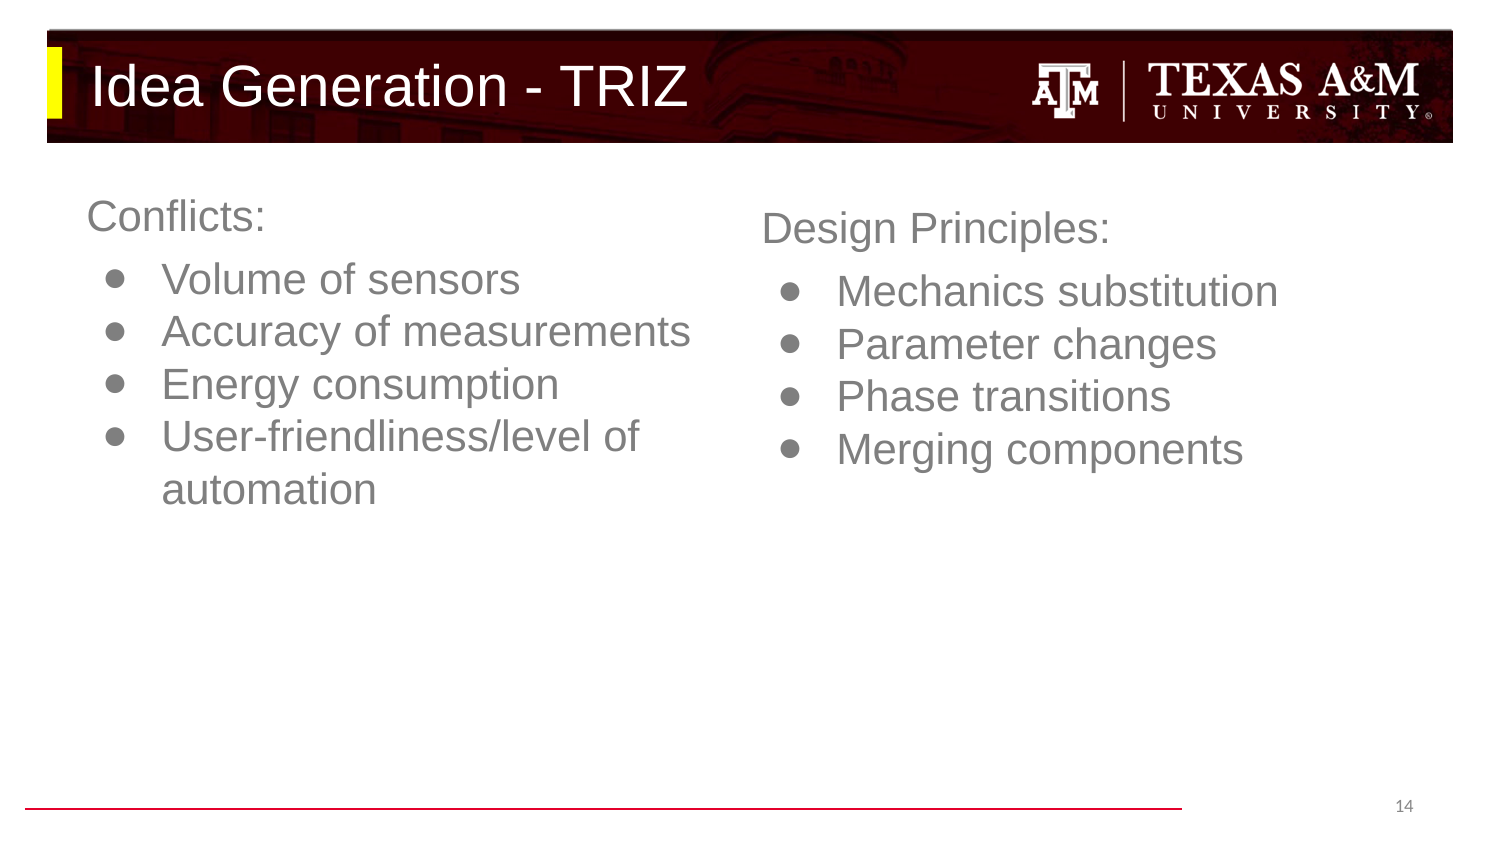

# Idea Generation - TRIZ
Conflicts:
Volume of sensors
Accuracy of measurements
Energy consumption
User-friendliness/level of automation
Design Principles:
Mechanics substitution
Parameter changes
Phase transitions
Merging components
14